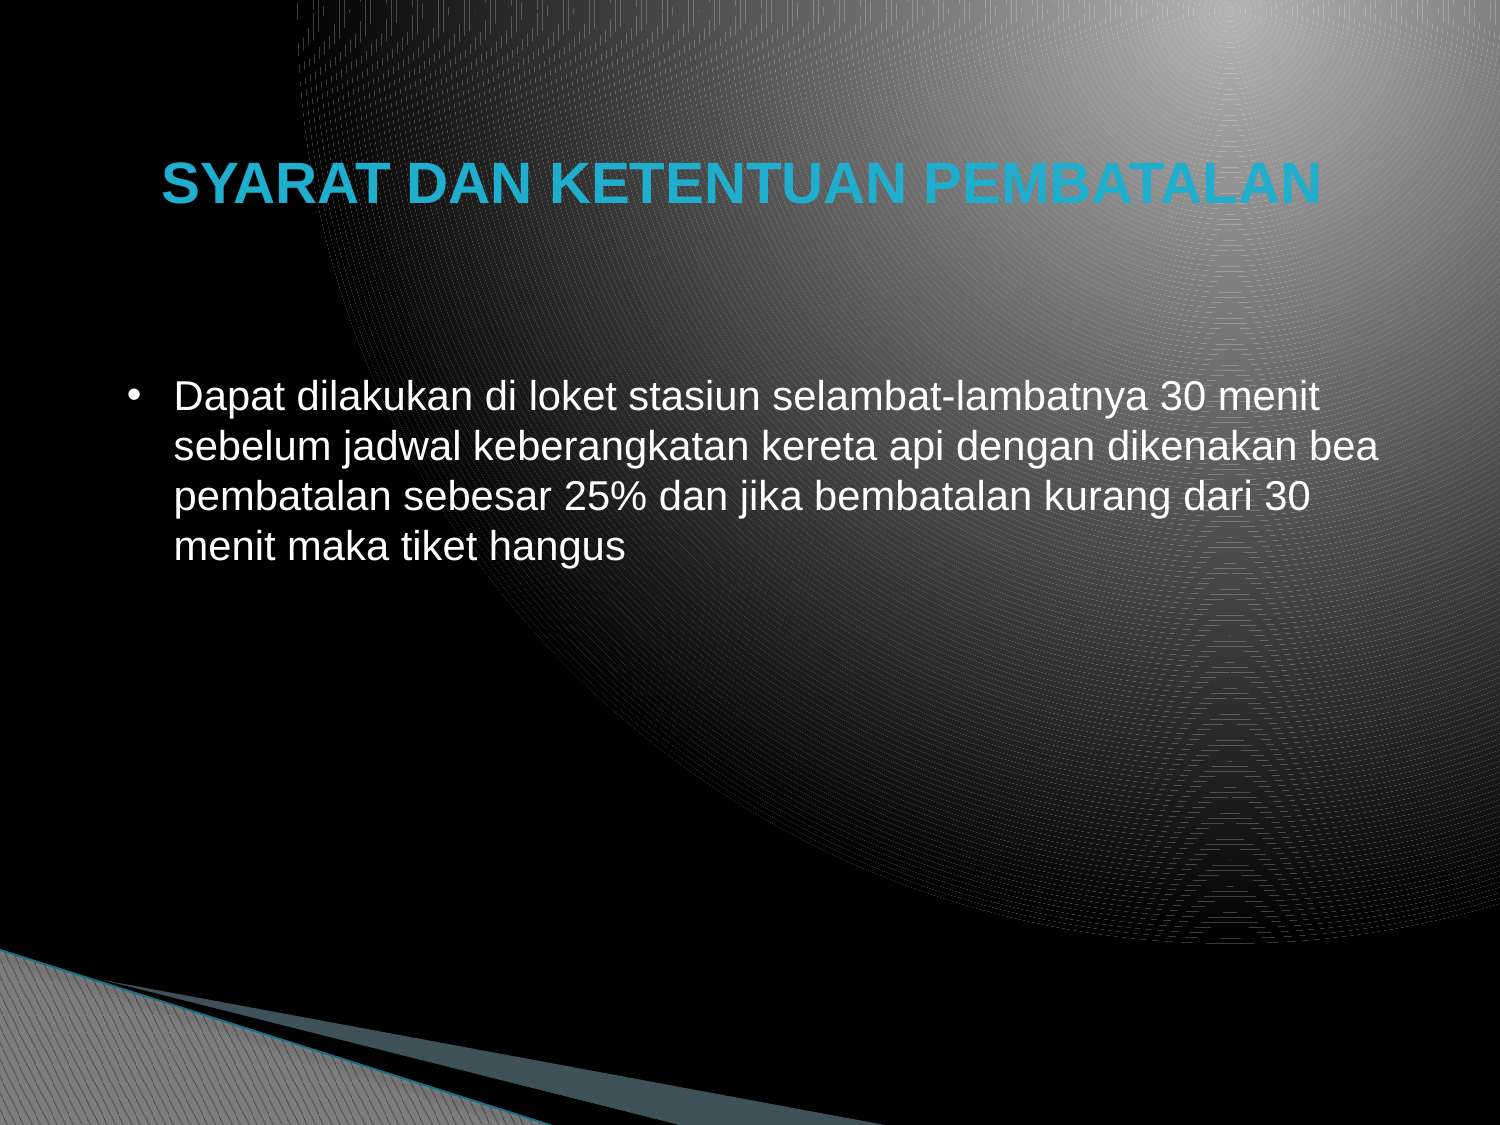

# SYARAT DAN KETENTUAN PEMBATALAN
Dapat dilakukan di loket stasiun selambat-lambatnya 30 menit sebelum jadwal keberangkatan kereta api dengan dikenakan bea pembatalan sebesar 25% dan jika bembatalan kurang dari 30 menit maka tiket hangus